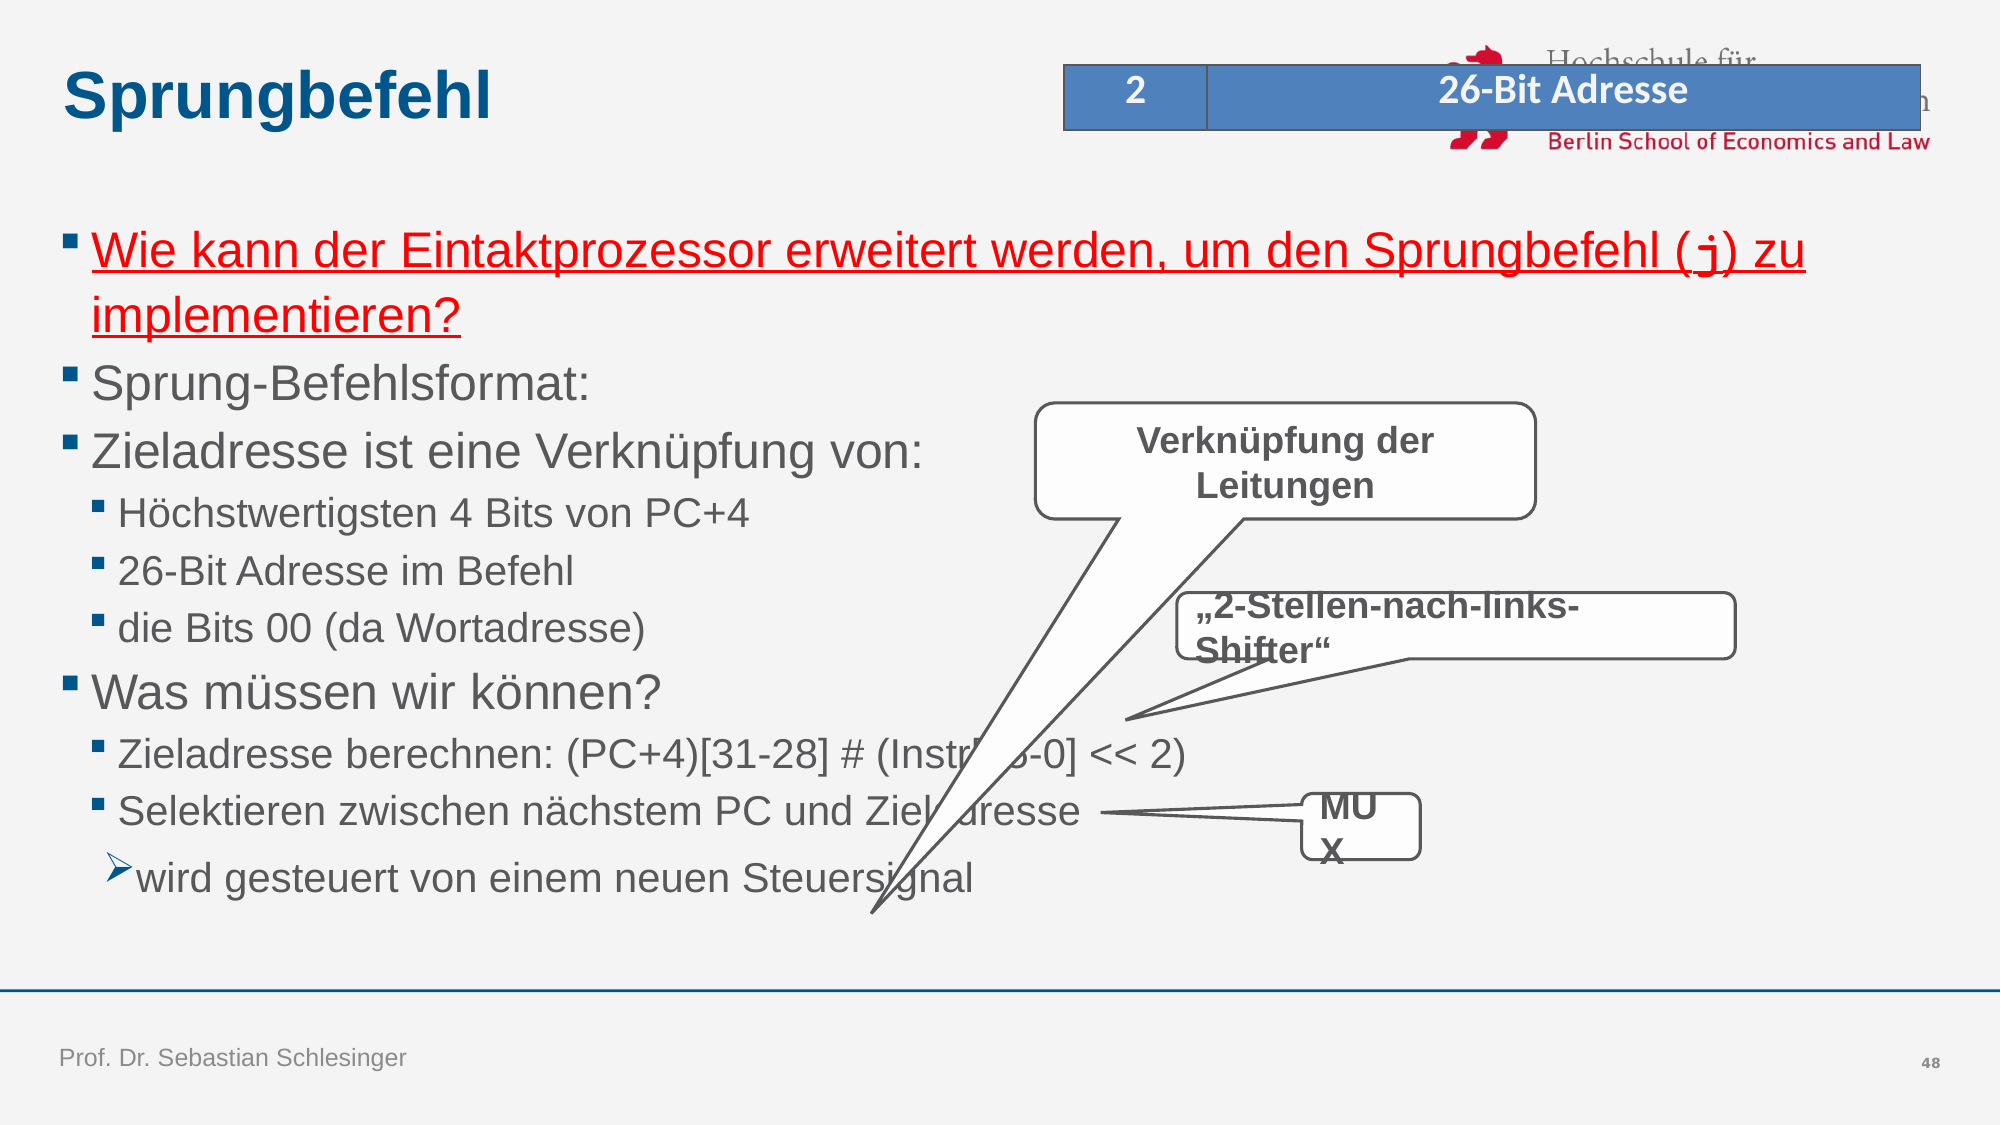

# Sprungbefehl
| 2 | 26-Bit Adresse |
| --- | --- |
Wie kann der Eintaktprozessor erweitert werden, um den Sprungbefehl (j) zu implementieren?
Sprung-Befehlsformat:
Zieladresse ist eine Verknüpfung von:
Höchstwertigsten 4 Bits von PC+4
26-Bit Adresse im Befehl
die Bits 00 (da Wortadresse)
Was müssen wir können?
Zieladresse berechnen: (PC+4)[31-28] # (Instr[25-0] << 2)
Selektieren zwischen nächstem PC und Zieladresse
wird gesteuert von einem neuen Steuersignal Jump
Verknüpfung der Leitungen
„2-Stellen-nach-links-Shifter“
MUX
Prof. Dr. Sebastian Schlesinger
48